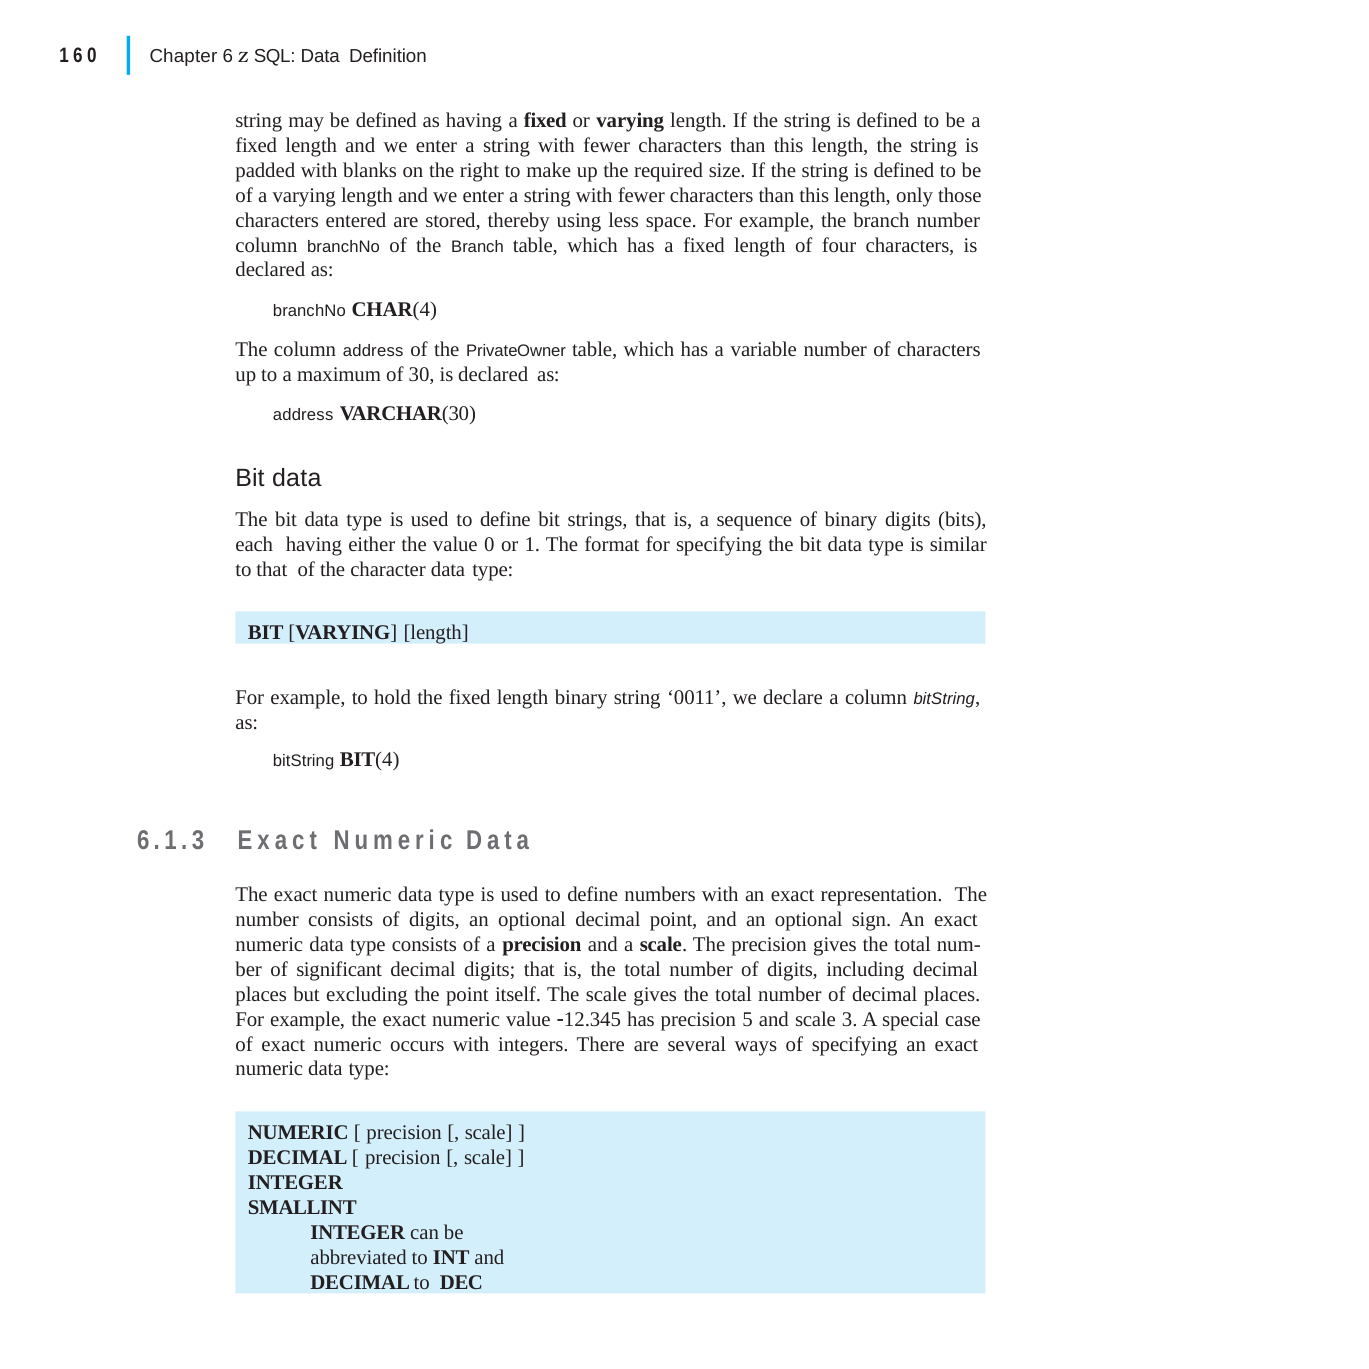

|
160
Chapter 6 z SQL: Data Definition
string may be defined as having a fixed or varying length. If the string is defined to be a  fixed length and we enter a string with fewer characters than this length, the string is  padded with blanks on the right to make up the required size. If the string is defined to be  of a varying length and we enter a string with fewer characters than this length, only those  characters entered are stored, thereby using less space. For example, the branch number  column branchNo of the Branch table, which has a fixed length of four characters, is  declared as:
branchNo CHAR(4)
The column address of the PrivateOwner table, which has a variable number of characters  up to a maximum of 30, is declared as:
address VARCHAR(30)

Bit data
The bit data type is used to define bit strings, that is, a sequence of binary digits (bits), each  having either the value 0 or 1. The format for specifying the bit data type is similar to that  of the character data type:
BIT [VARYING] [length]
For example, to hold the fixed length binary string ‘0011’, we declare a column bitString,  as:
bitString BIT(4)

6.1.3	Exact Numeric Data
The exact numeric data type is used to define numbers with an exact representation.  The number consists of digits, an optional decimal point, and an optional sign. An exact  numeric data type consists of a precision and a scale. The precision gives the total num-  ber of significant decimal digits; that is, the total number of digits, including decimal  places but excluding the point itself. The scale gives the total number of decimal places.  For example, the exact numeric value −12.345 has precision 5 and scale 3. A special case  of exact numeric occurs with integers. There are several ways of specifying an exact  numeric data type:
NUMERIC [ precision [, scale] ]  DECIMAL [ precision [, scale] ]  INTEGER
SMALLINT
INTEGER can be abbreviated to INT and DECIMAL to DEC